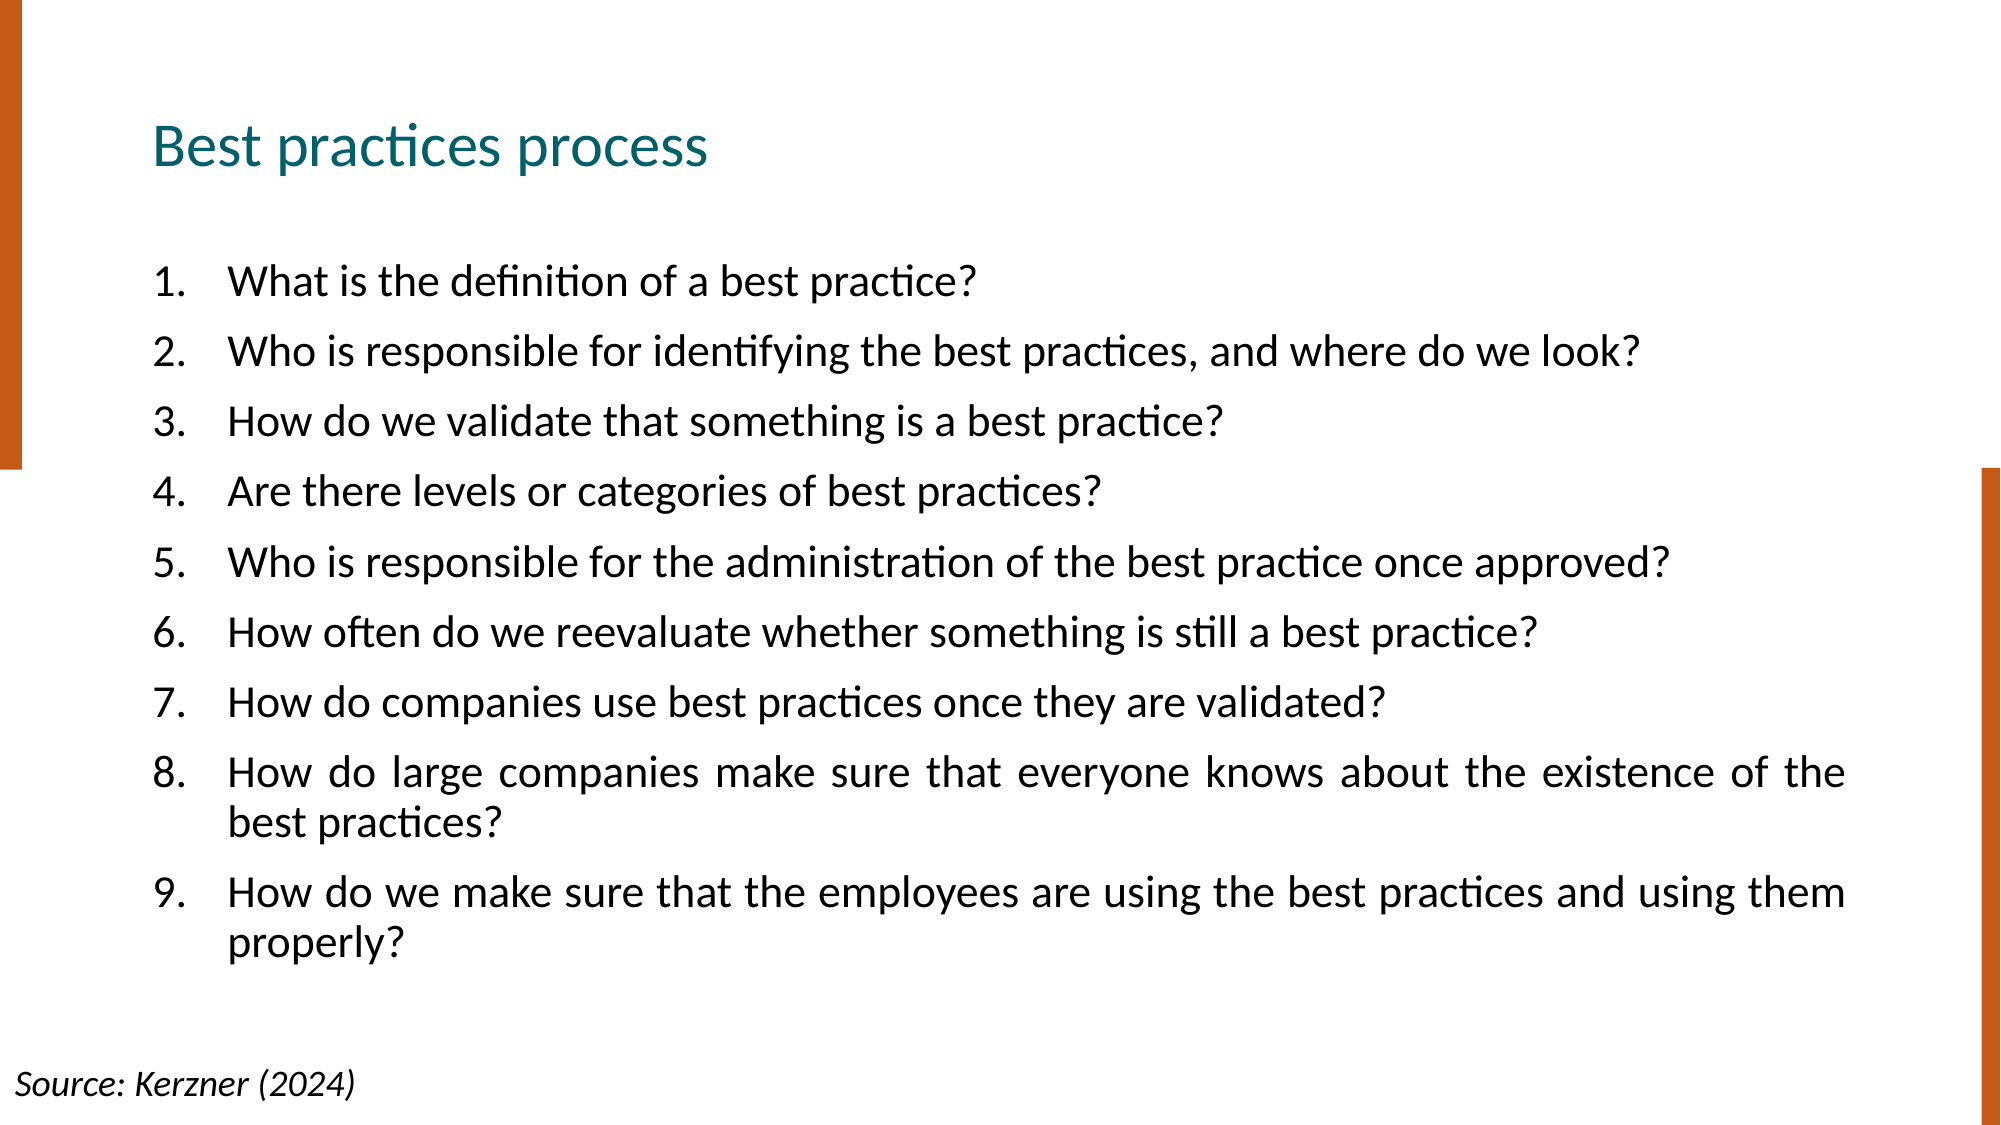

# Best practices process
What is the definition of a best practice?
Who is responsible for identifying the best practices, and where do we look?
How do we validate that something is a best practice?
Are there levels or categories of best practices?
Who is responsible for the administration of the best practice once approved?
How often do we reevaluate whether something is still a best practice?
How do companies use best practices once they are validated?
How do large companies make sure that everyone knows about the existence of the best practices?
How do we make sure that the employees are using the best practices and using them properly?
35
Source: Kerzner (2024)